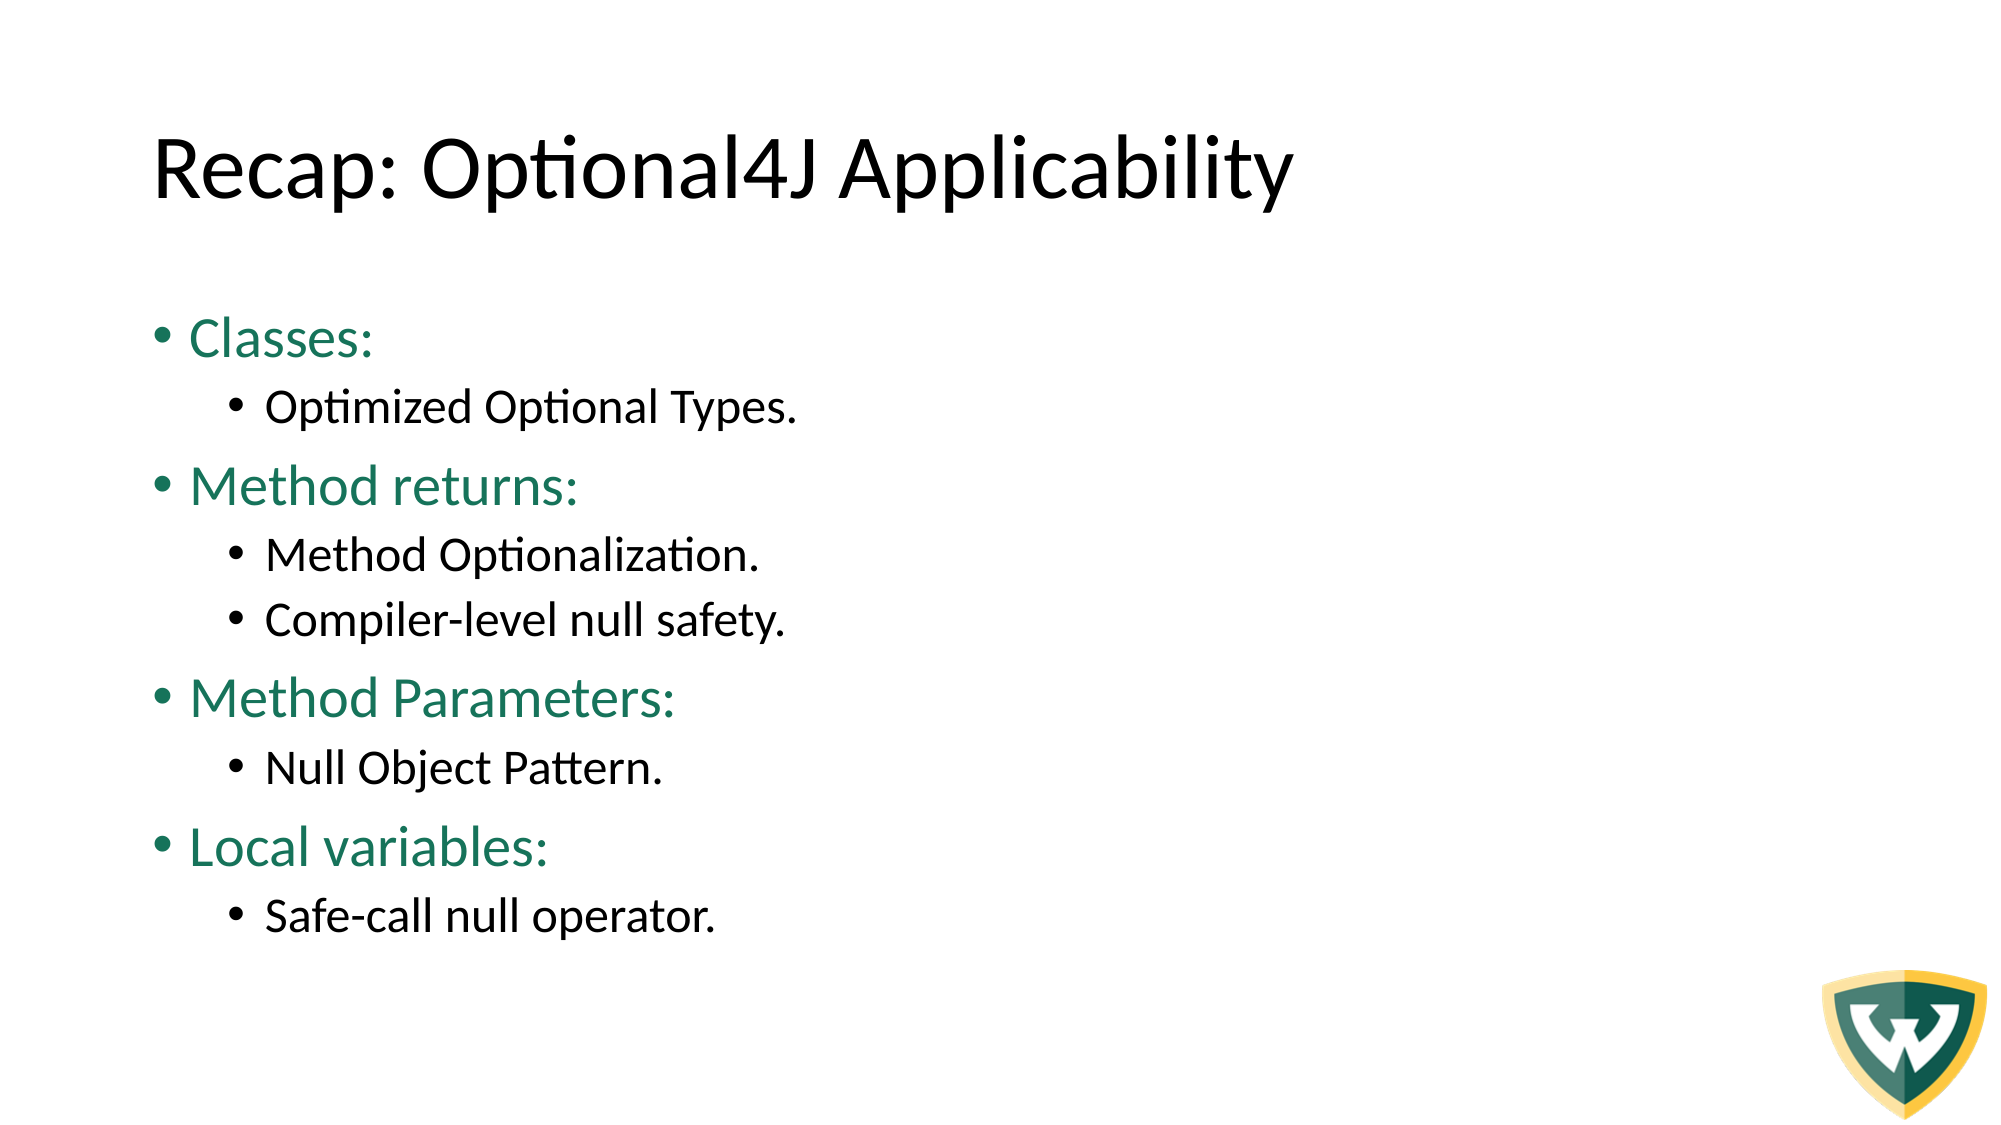

# Recap: Optional4J Applicability
Classes:
Optimized Optional Types.
Method returns:
Method Optionalization.
Compiler-level null safety.
Method Parameters:
Null Object Pattern.
Local variables:
Safe-call null operator.